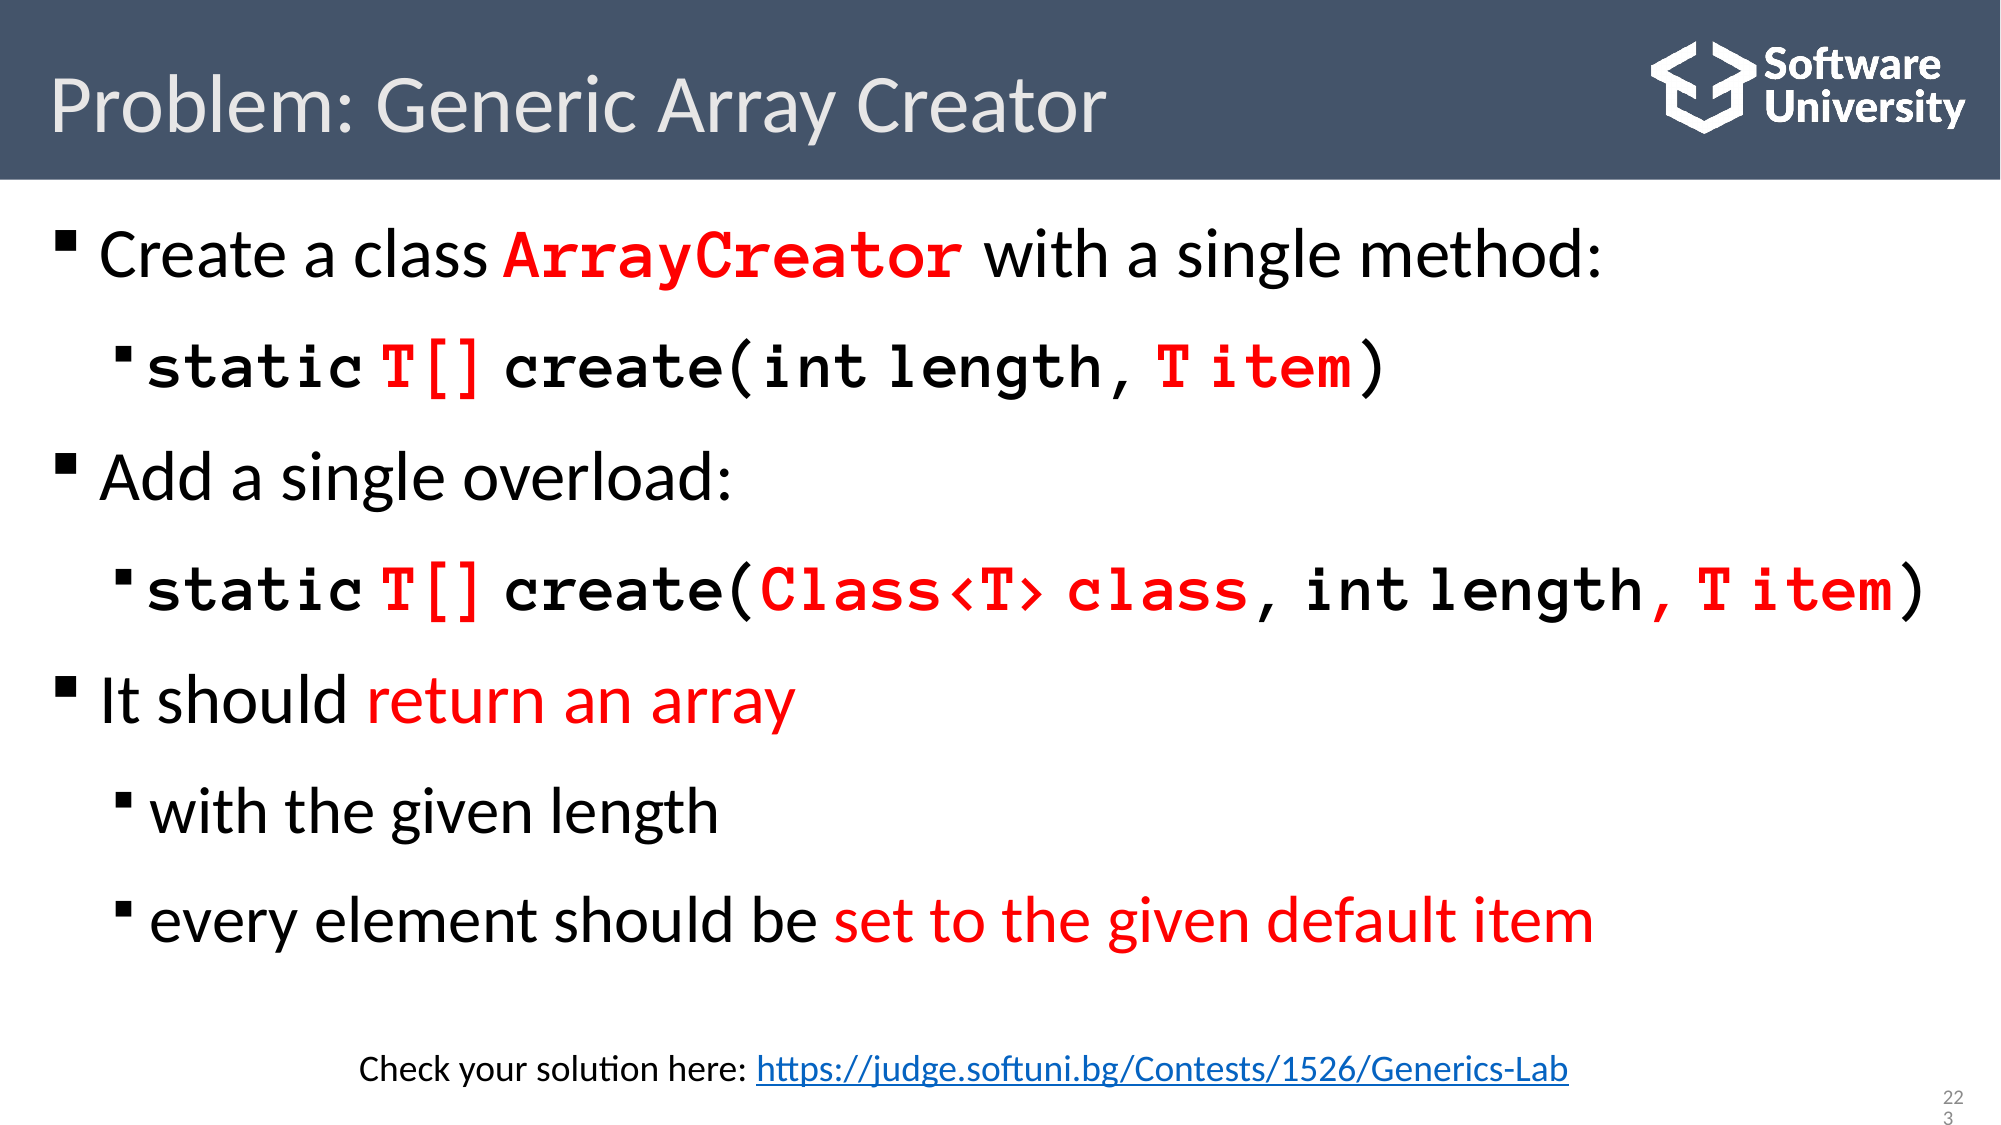

Problem: Generic Array Creator
Create a class ArrayCreator with a single method:
static T[] create(int length, T item)
Add a single overload:
static T[] create(Class<T> class, int length, T item)
It should return an array
with the given length
every element should be set to the given default item
Check your solution here: https://judge.softuni.bg/Contests/1526/Generics-Lab
223